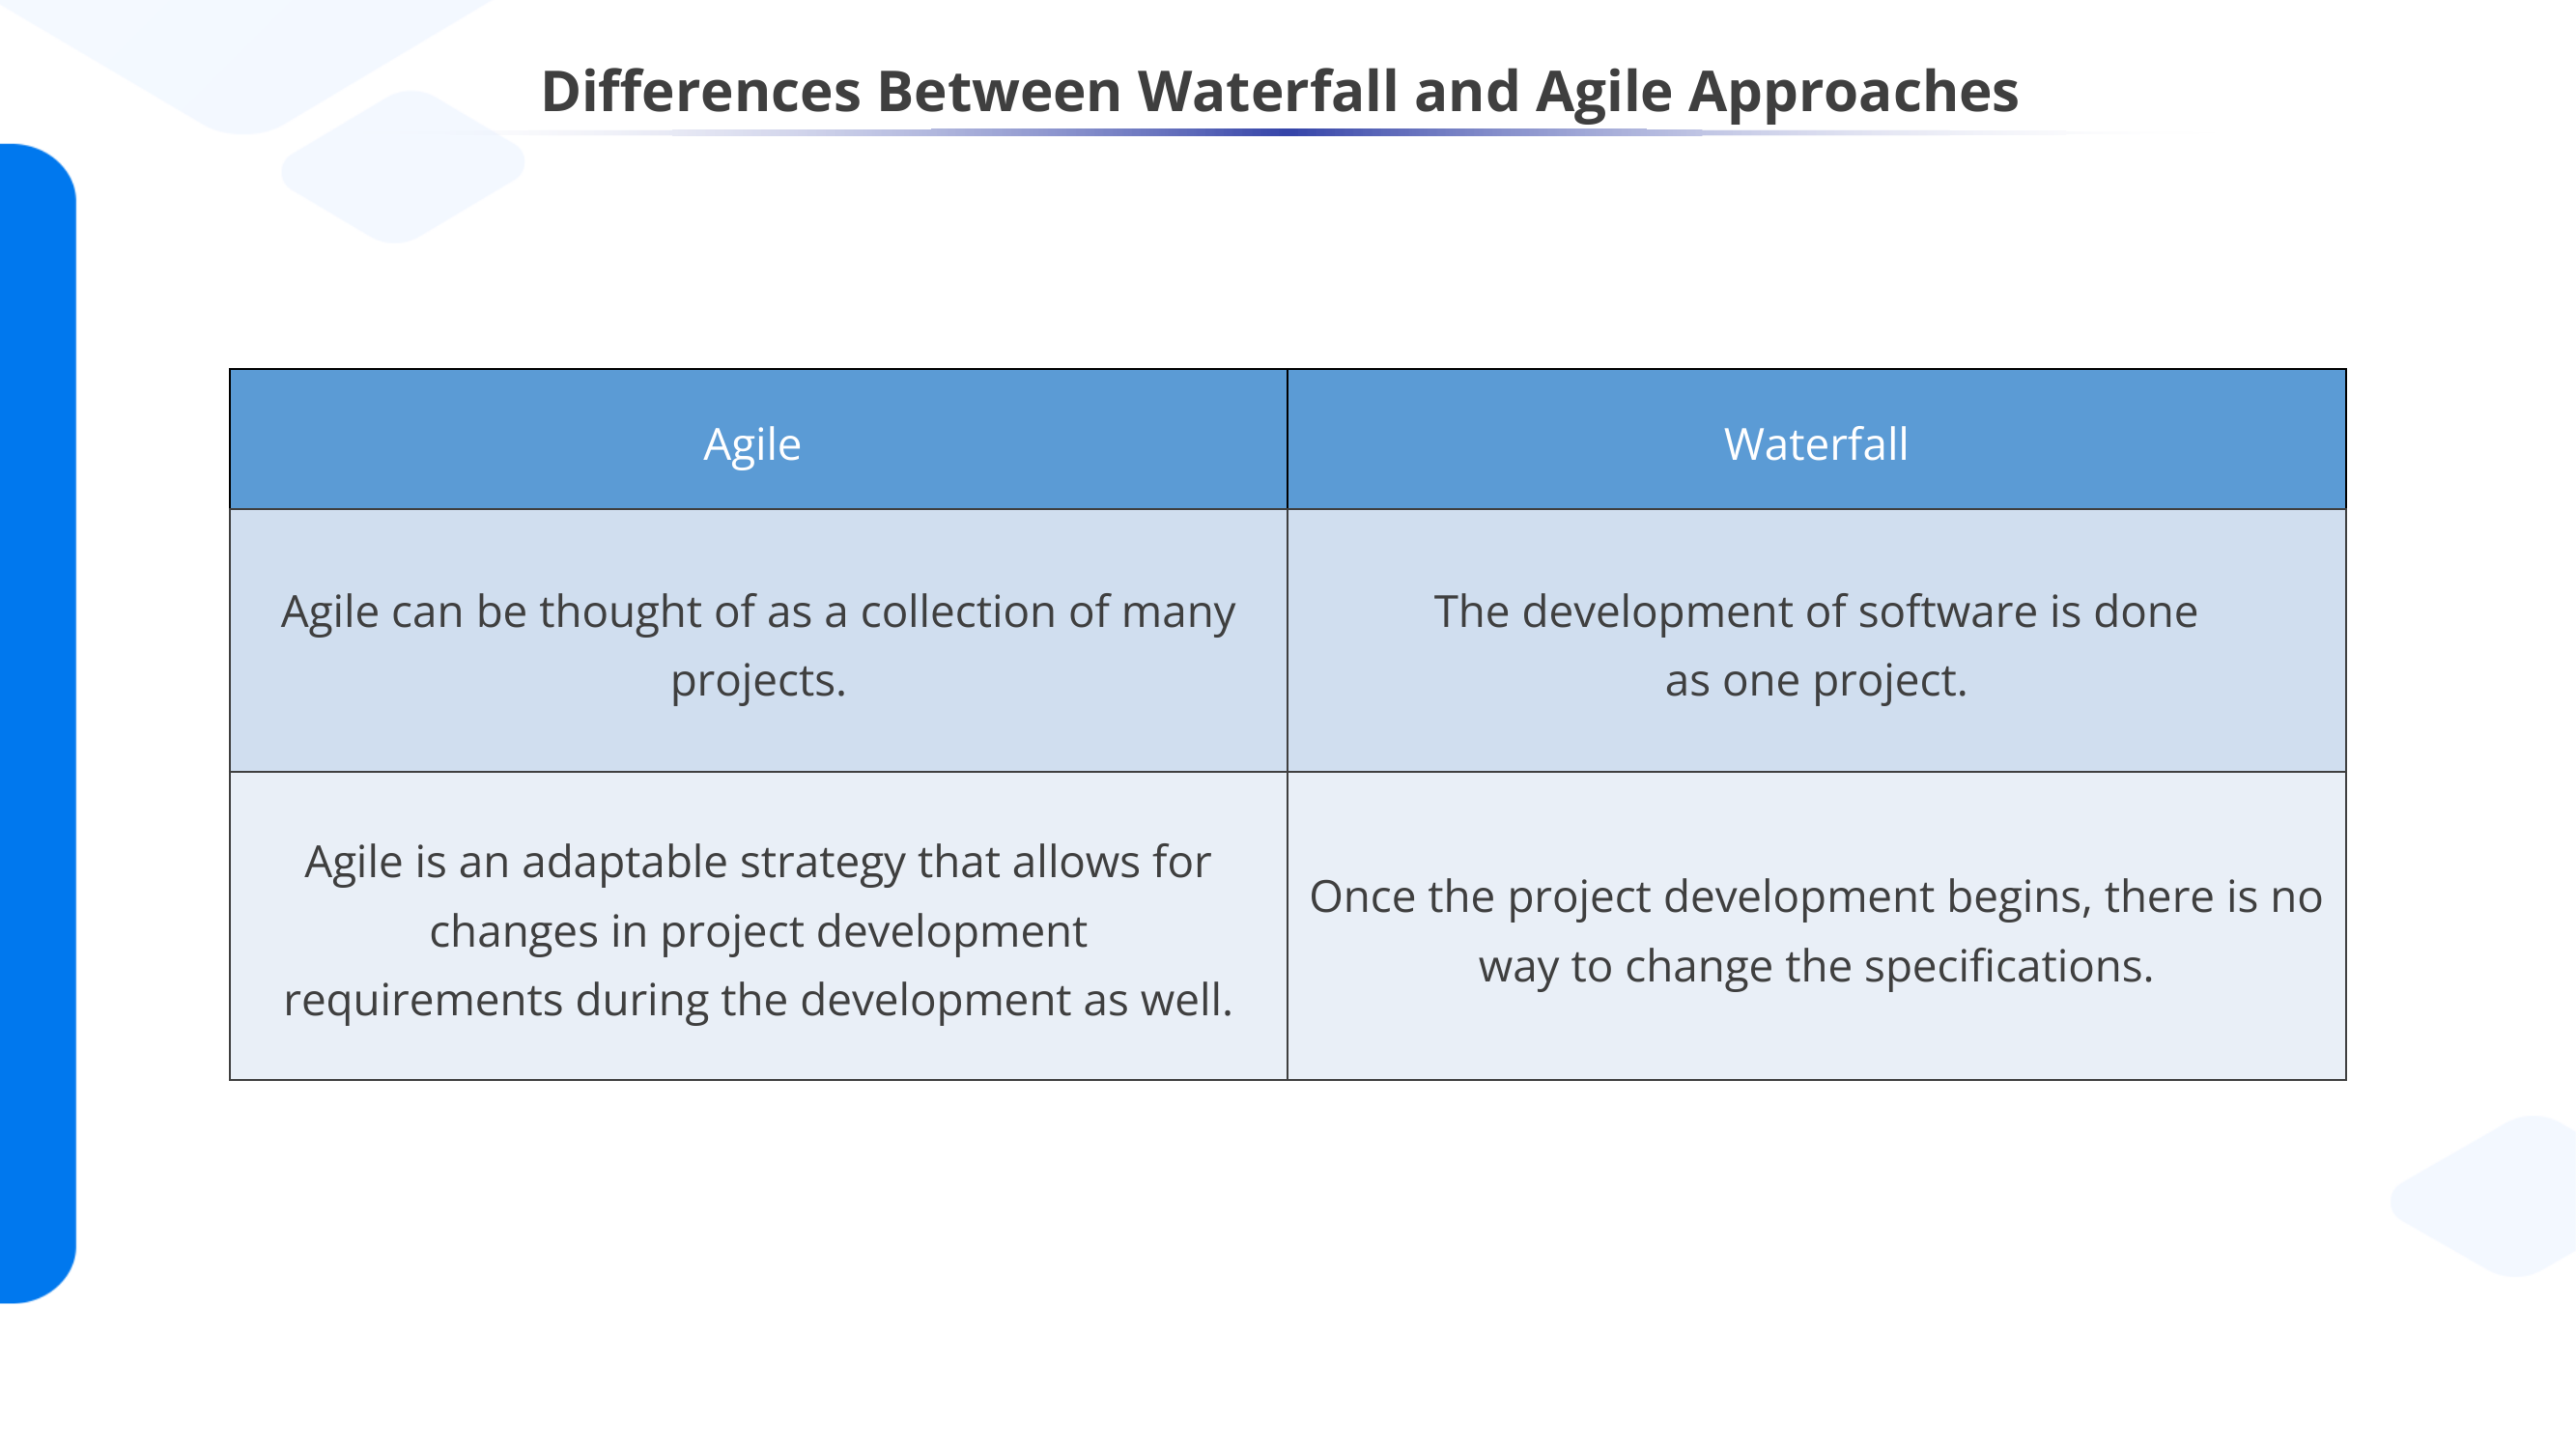

# Differences Between Waterfall and Agile Approaches

| Agile | Waterfall |
| --- | --- |
| Agile can be thought of as a collection of many projects. | The development of software is done as one project. |
| Agile is an adaptable strategy that allows for changes in project development requirements during the development as well. | Once the project development begins, there is no way to change the specifications. |